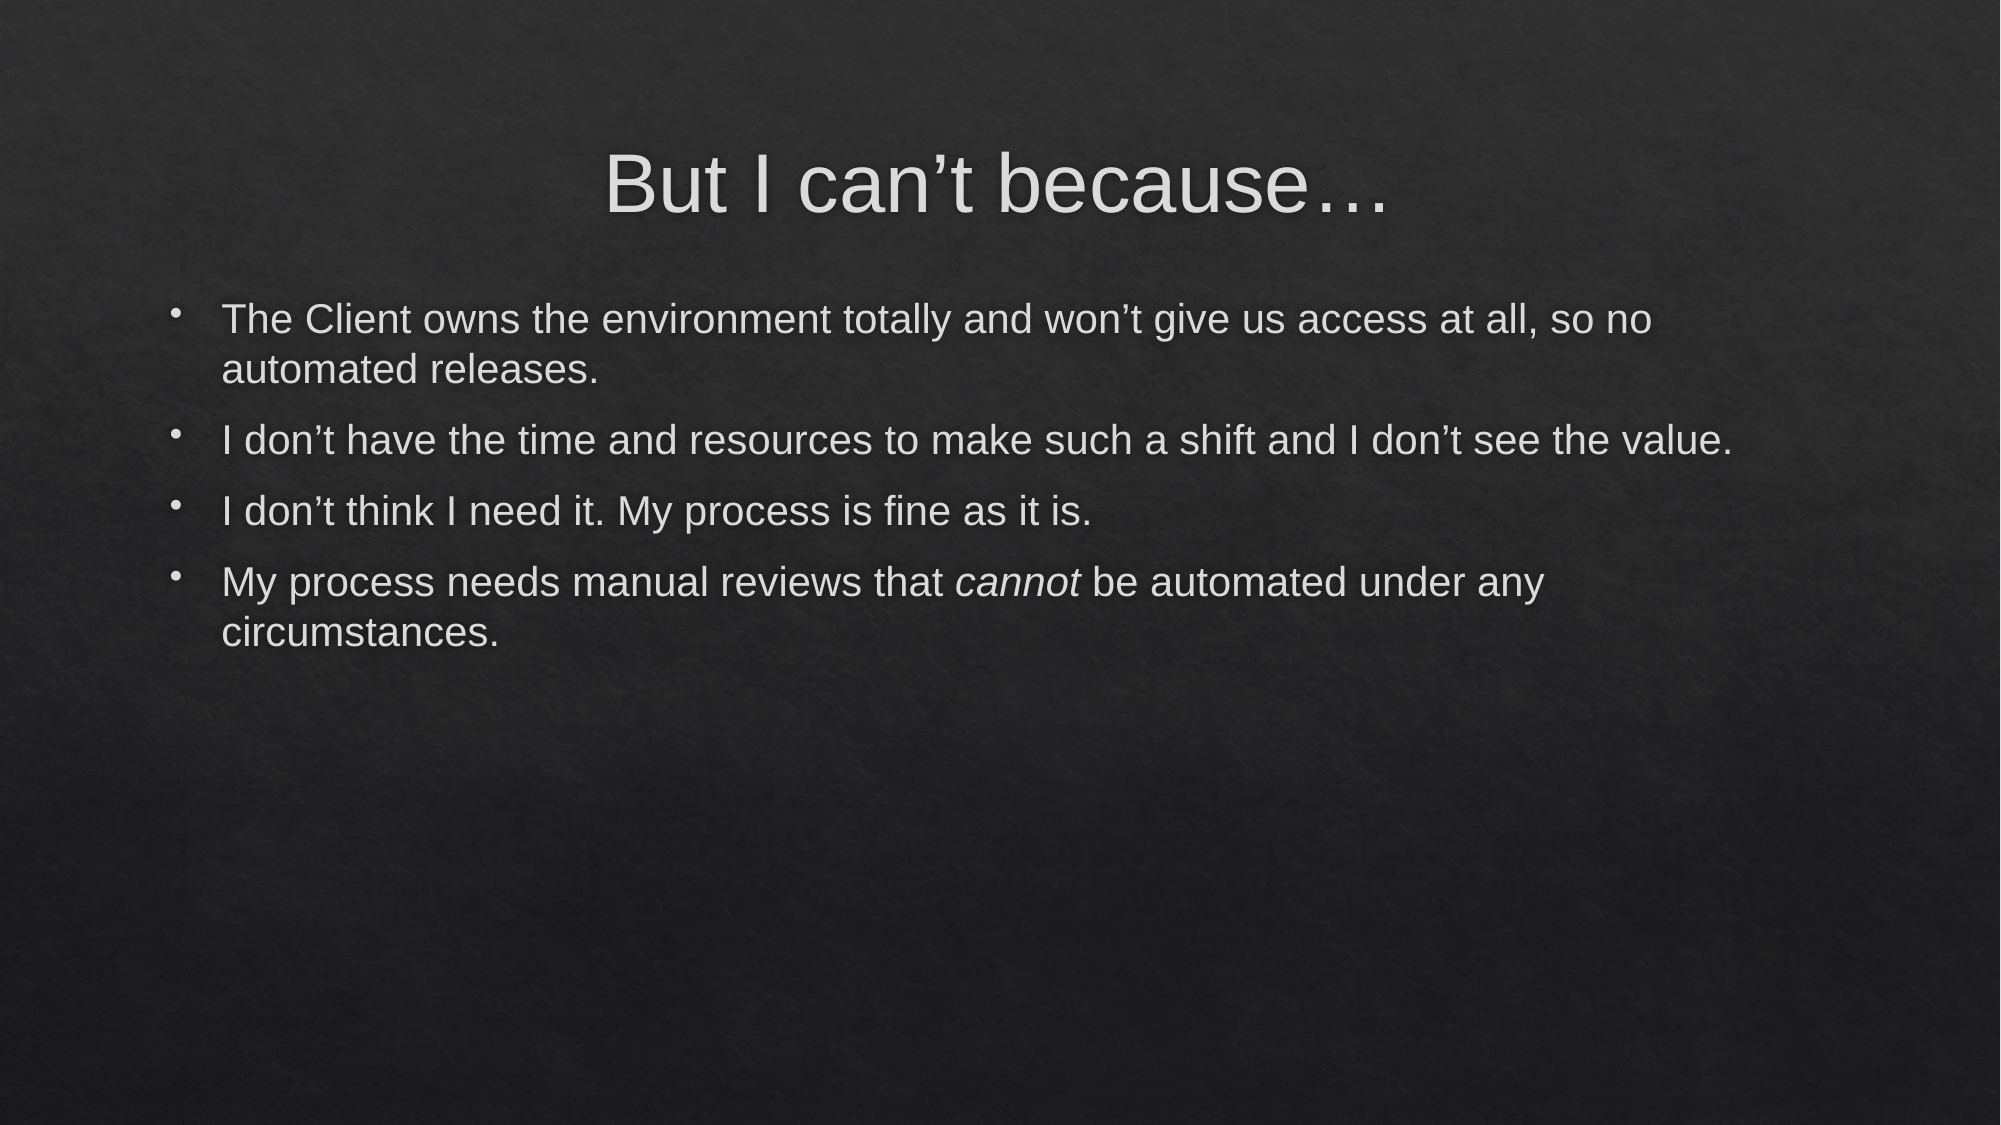

# But I can’t because…
The Client owns the environment totally and won’t give us access at all, so no automated releases.
I don’t have the time and resources to make such a shift and I don’t see the value.
I don’t think I need it. My process is fine as it is.
My process needs manual reviews that cannot be automated under any circumstances.